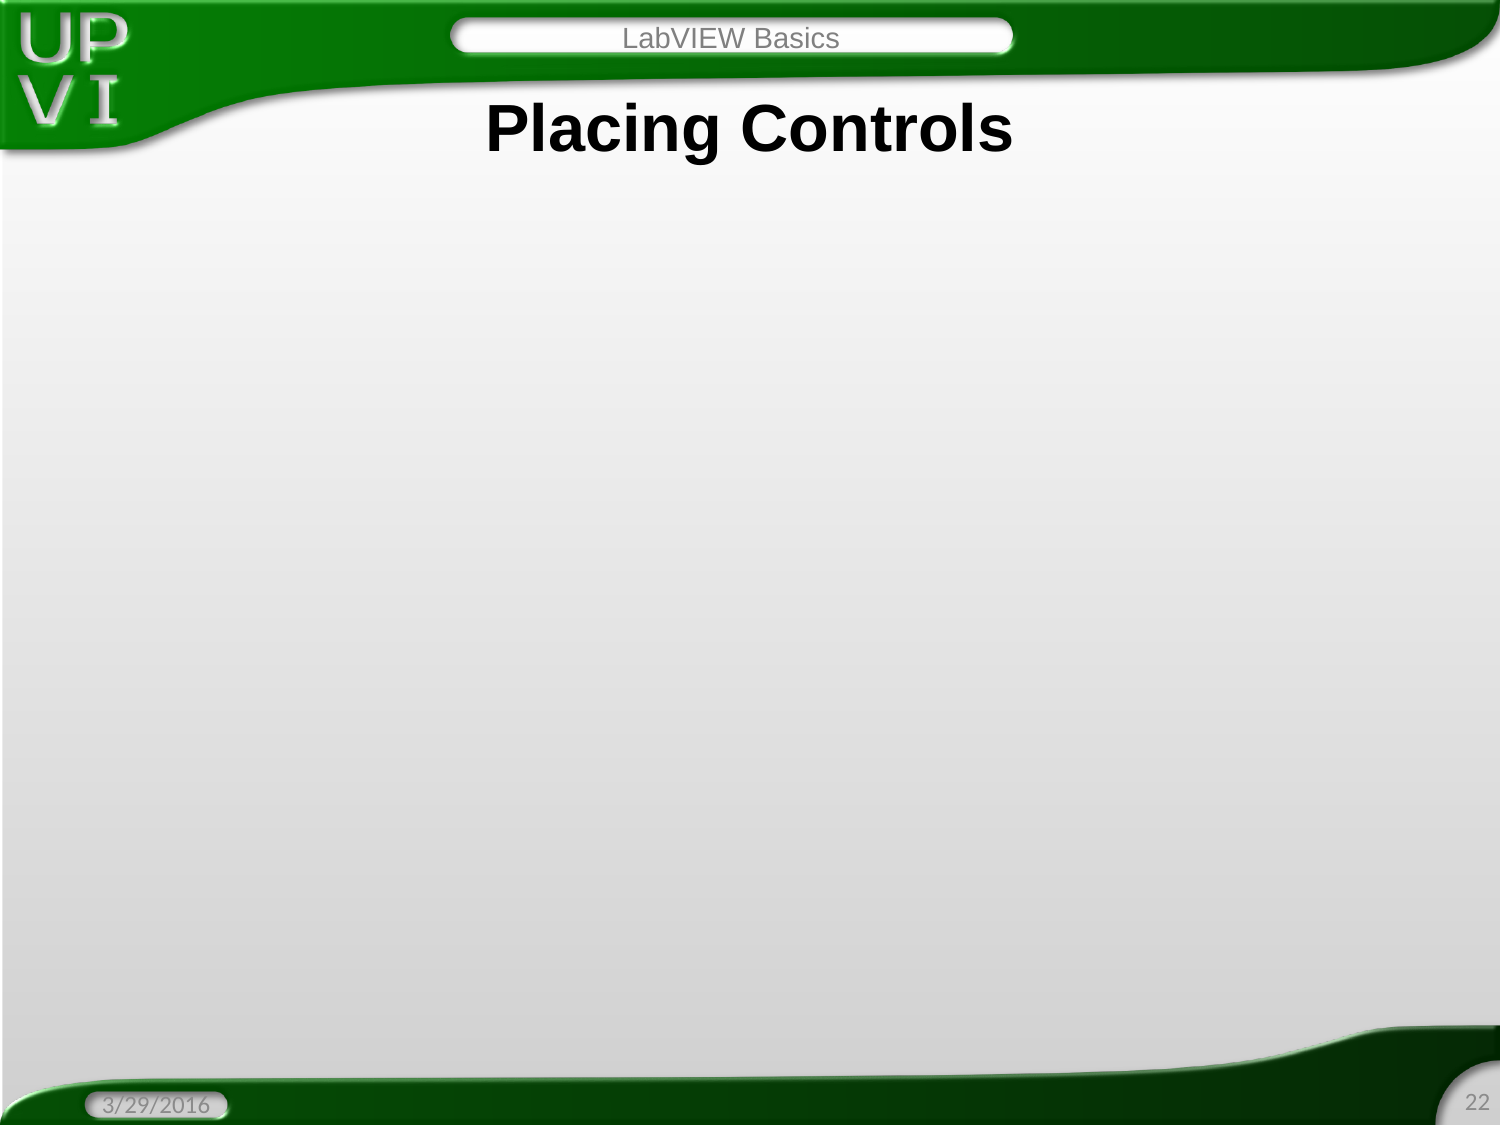

LabVIEW Basics
# Placing Controls

22
3/29/2016